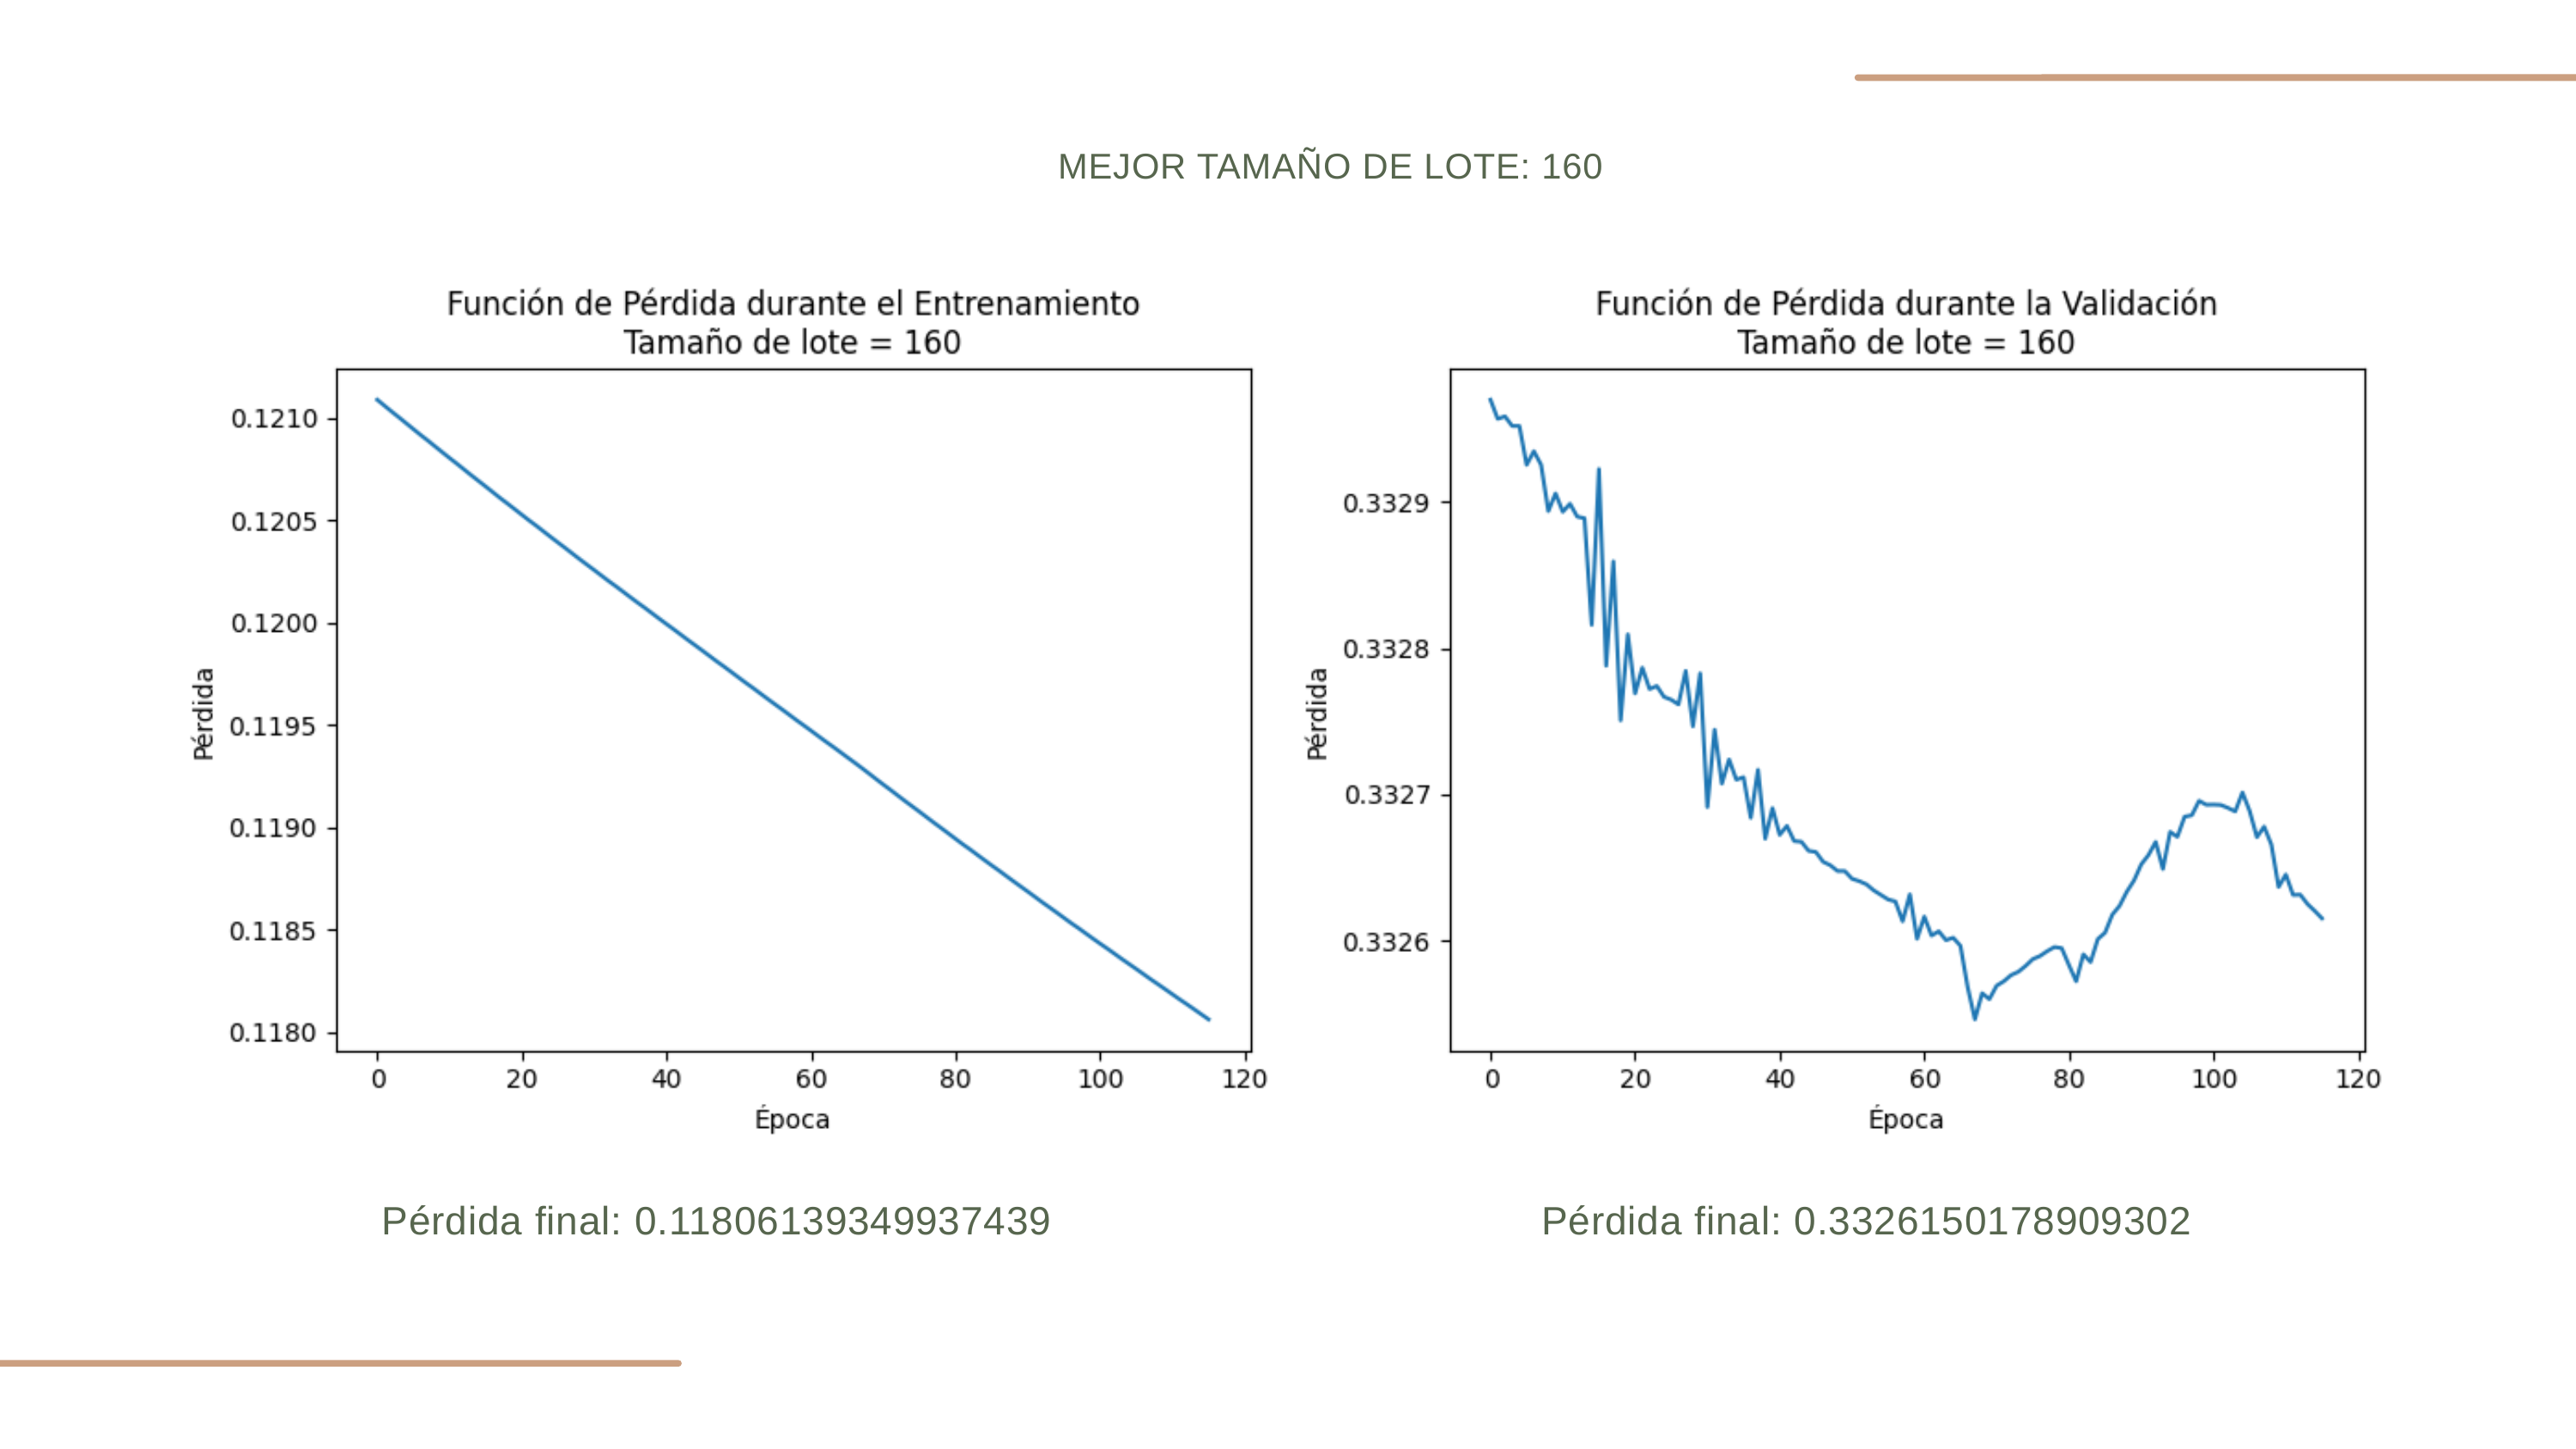

MEJOR TAMAÑO DE LOTE: 160

Pérdida final: 0.11806139349937439
Pérdida final: 0.3326150178909302